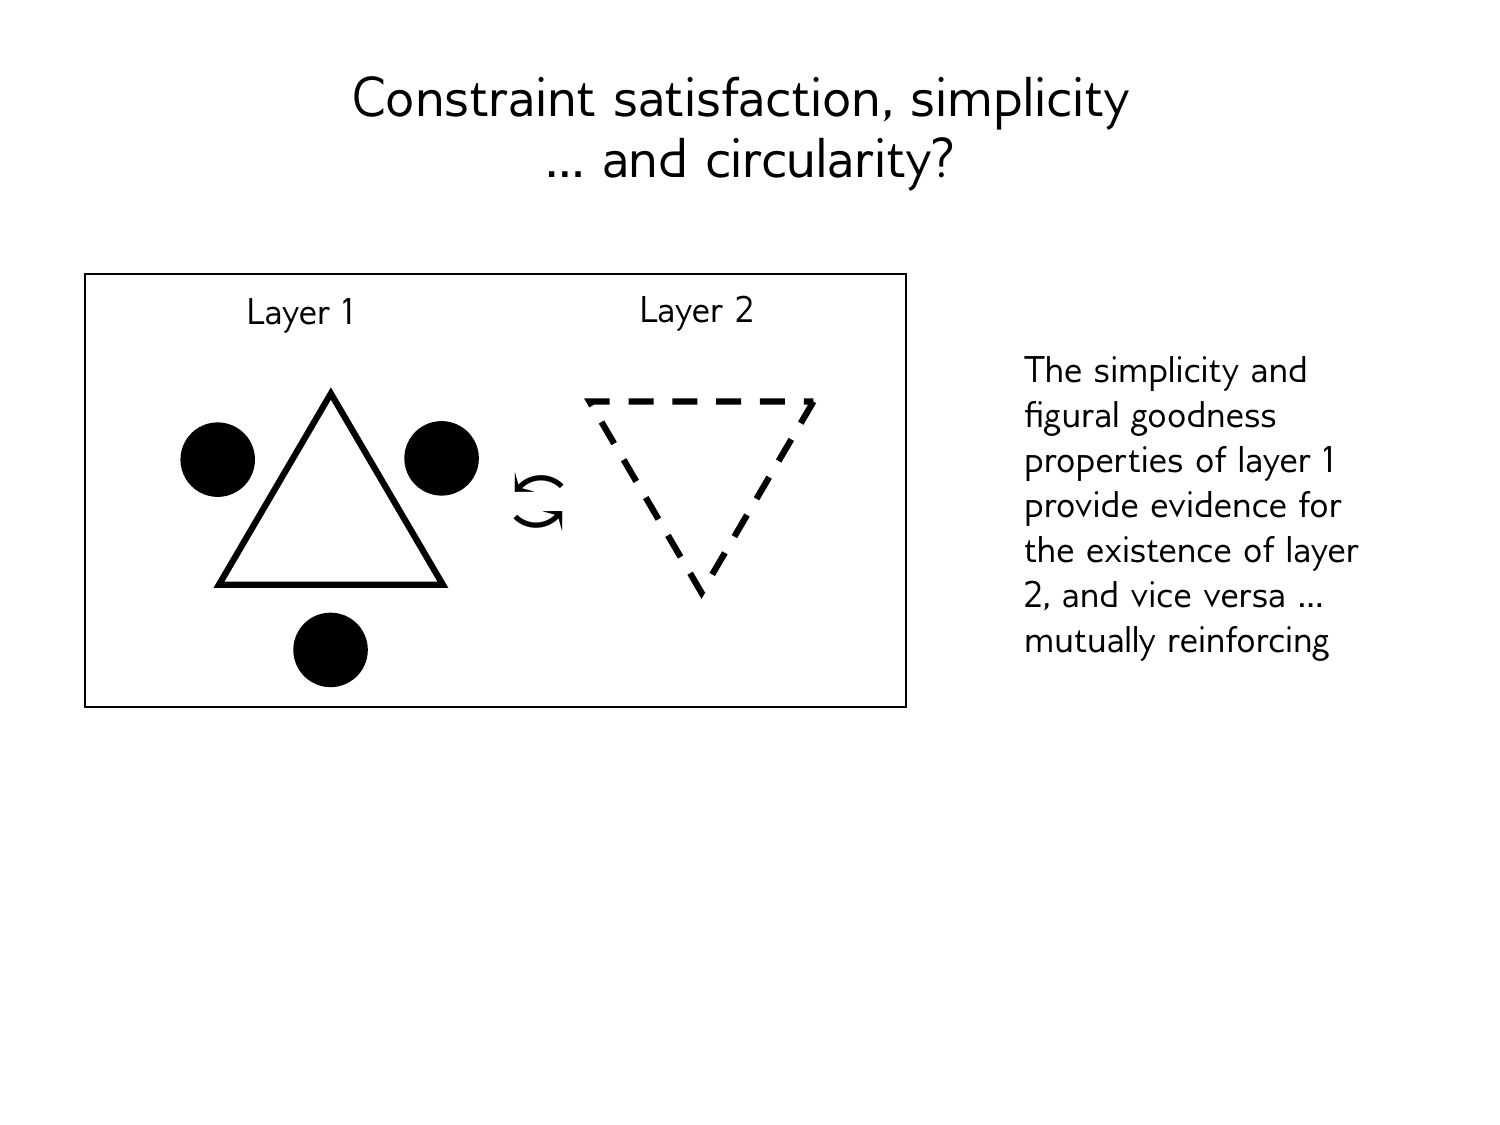

# Constraint satisfaction, simplicity … and circularity?

Layer 2
Layer 1
The simplicity and figural goodness properties of layer 1 provide evidence for the existence of layer 2, and vice versa … mutually reinforcing

⤺
⤻